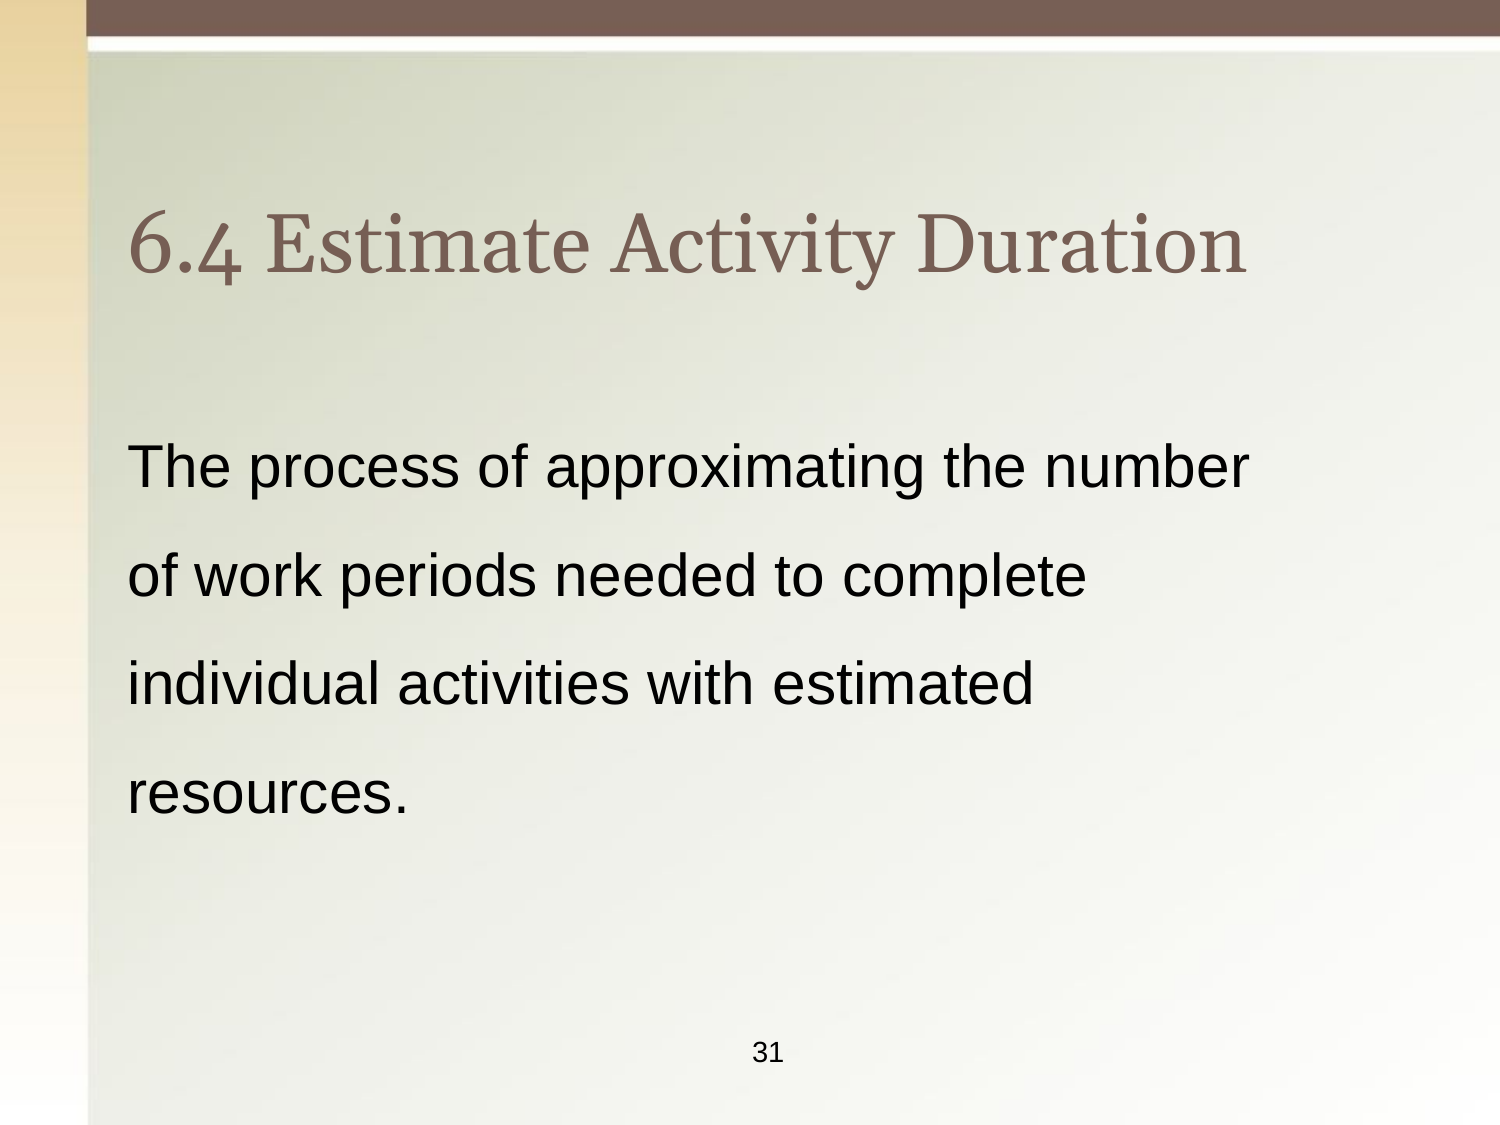

6.4 Estimate Activity Duration
The process of approximating the number of work periods needed to complete individual activities with estimated resources.
31